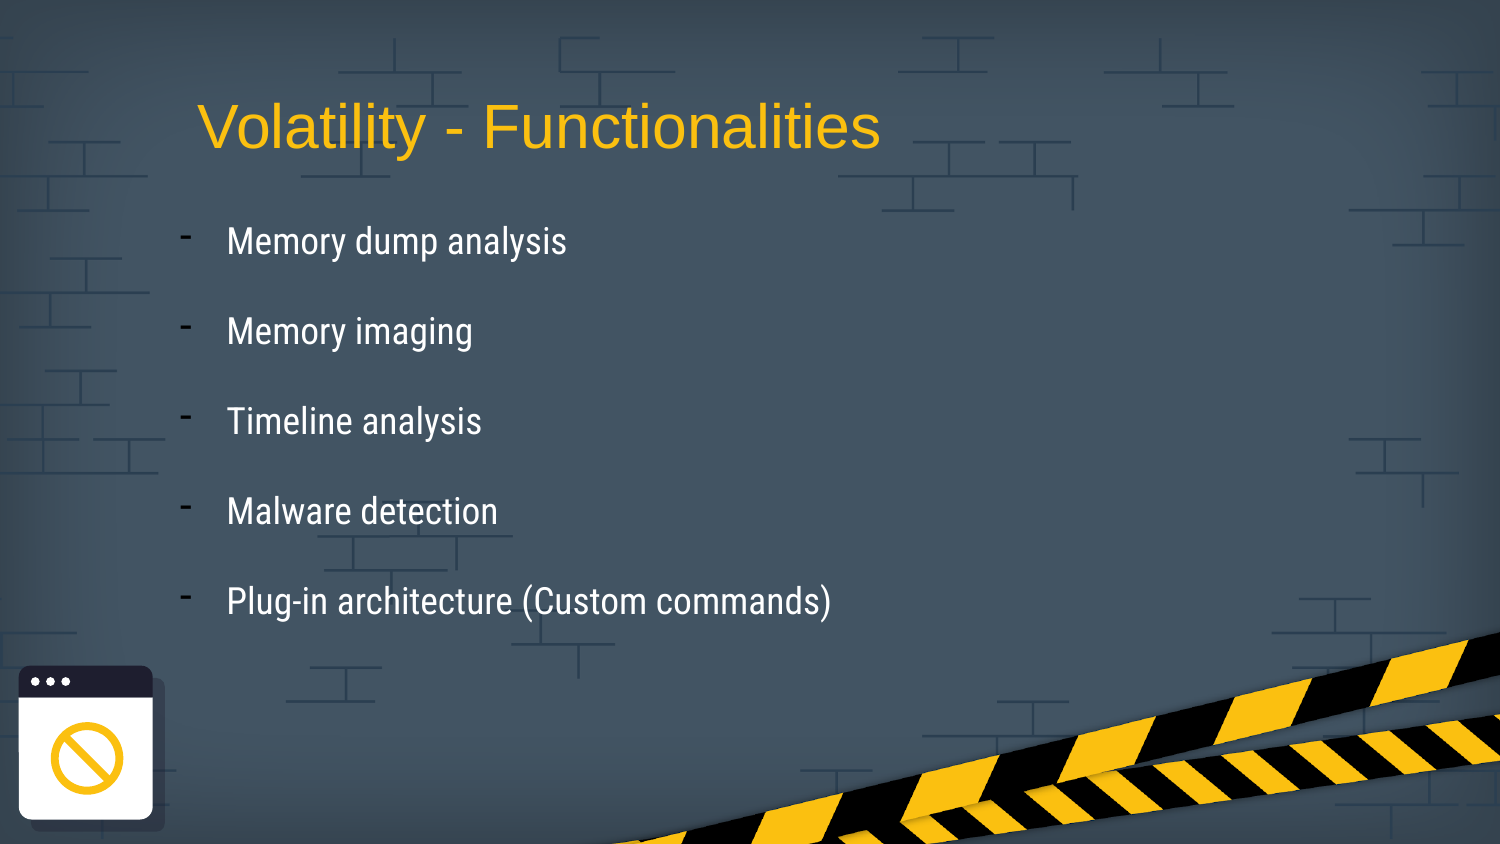

# Volatility - Functionalities
Memory dump analysis

Memory imaging

Timeline analysis

Malware detection

Plug-in architecture (Custom commands)